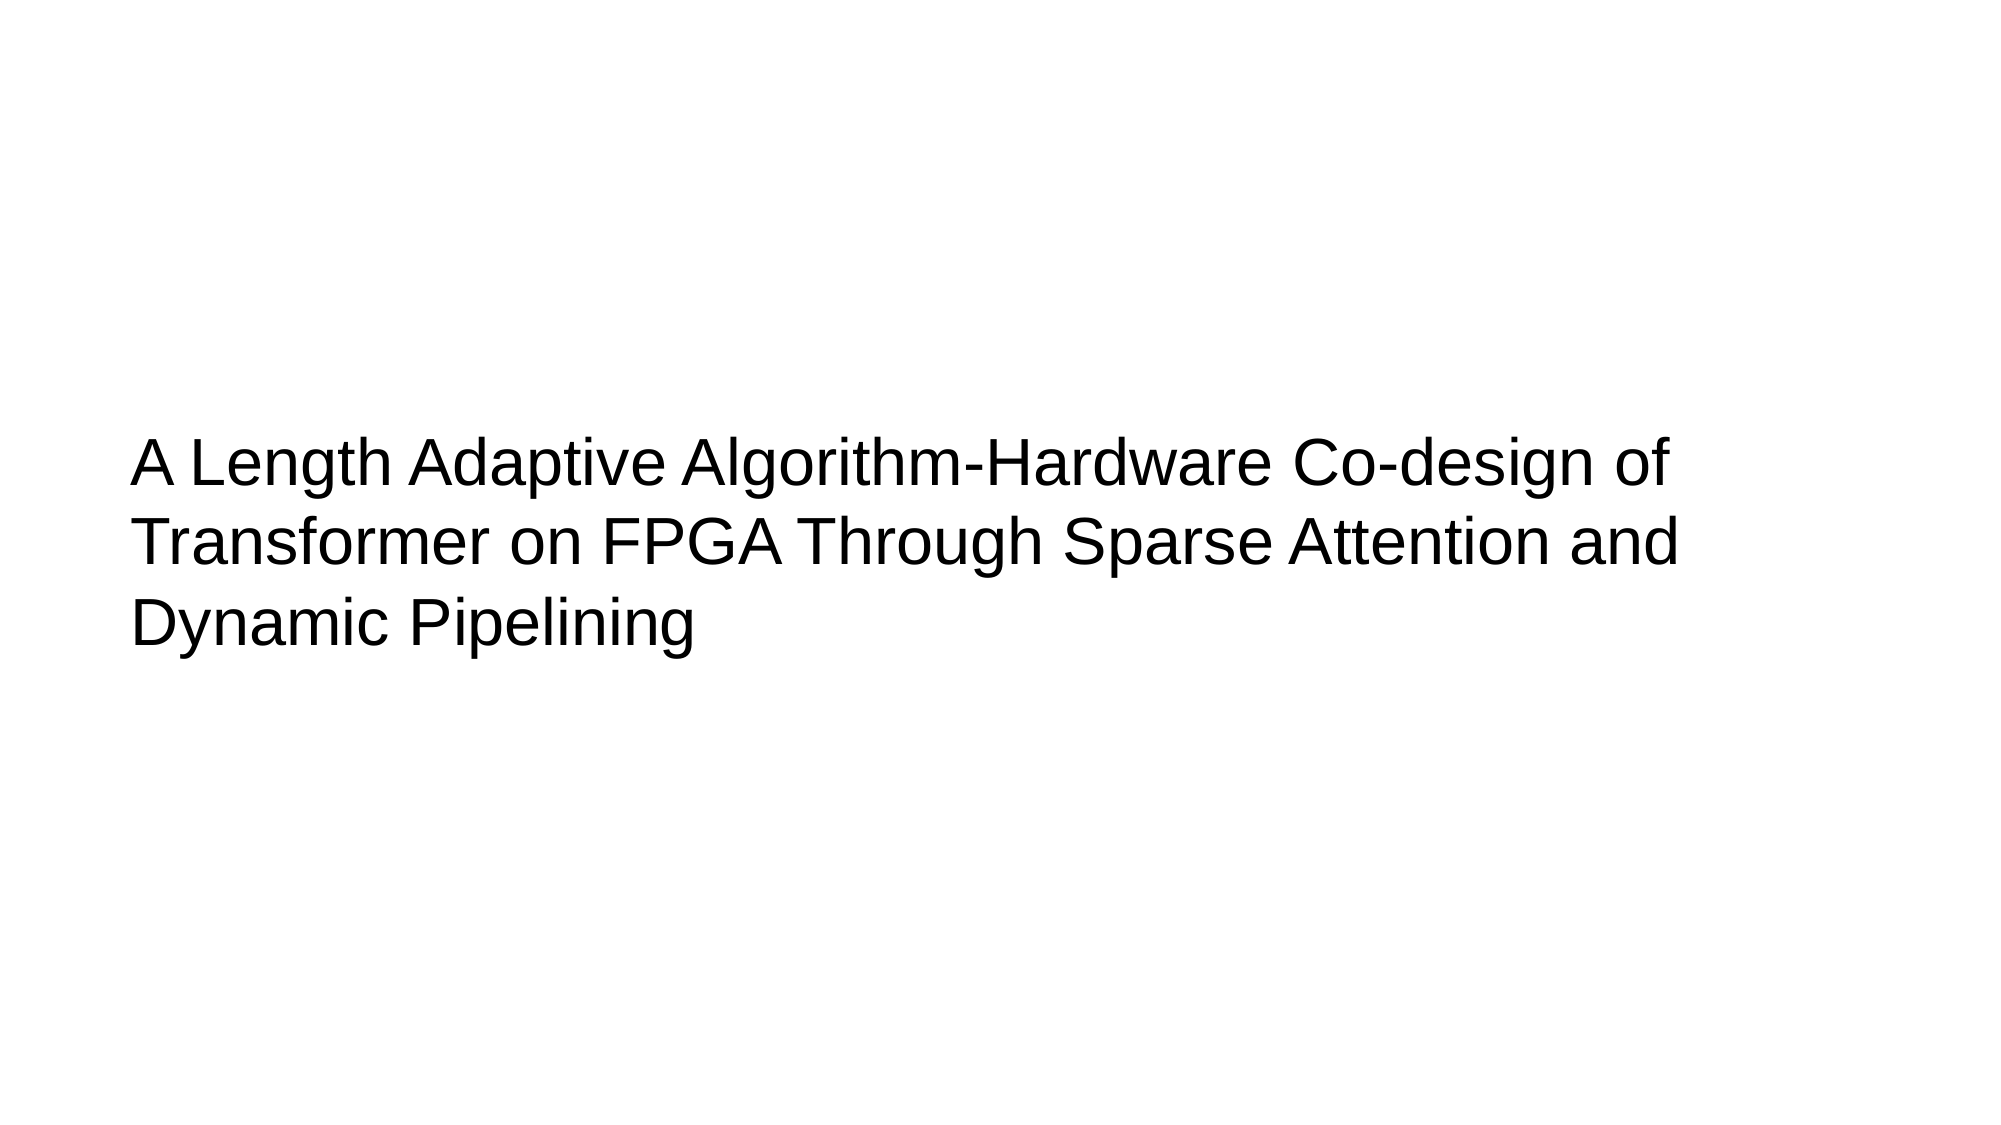

A Length Adaptive Algorithm-Hardware Co-design of Transformer on FPGA Through Sparse Attention and Dynamic Pipelining